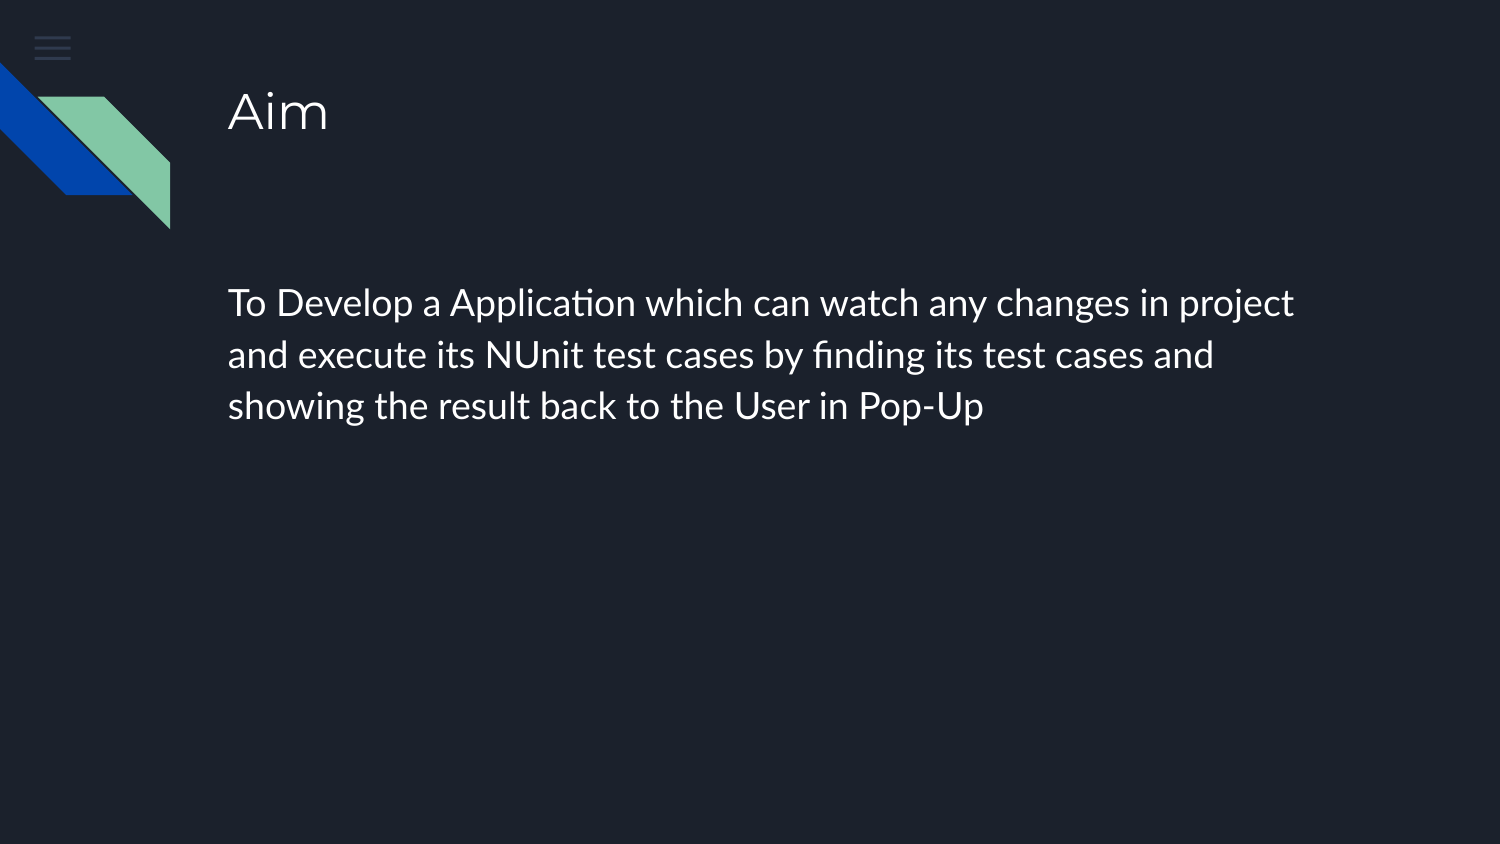

# Aim
To Develop a Application which can watch any changes in project and execute its NUnit test cases by finding its test cases and showing the result back to the User in Pop-Up